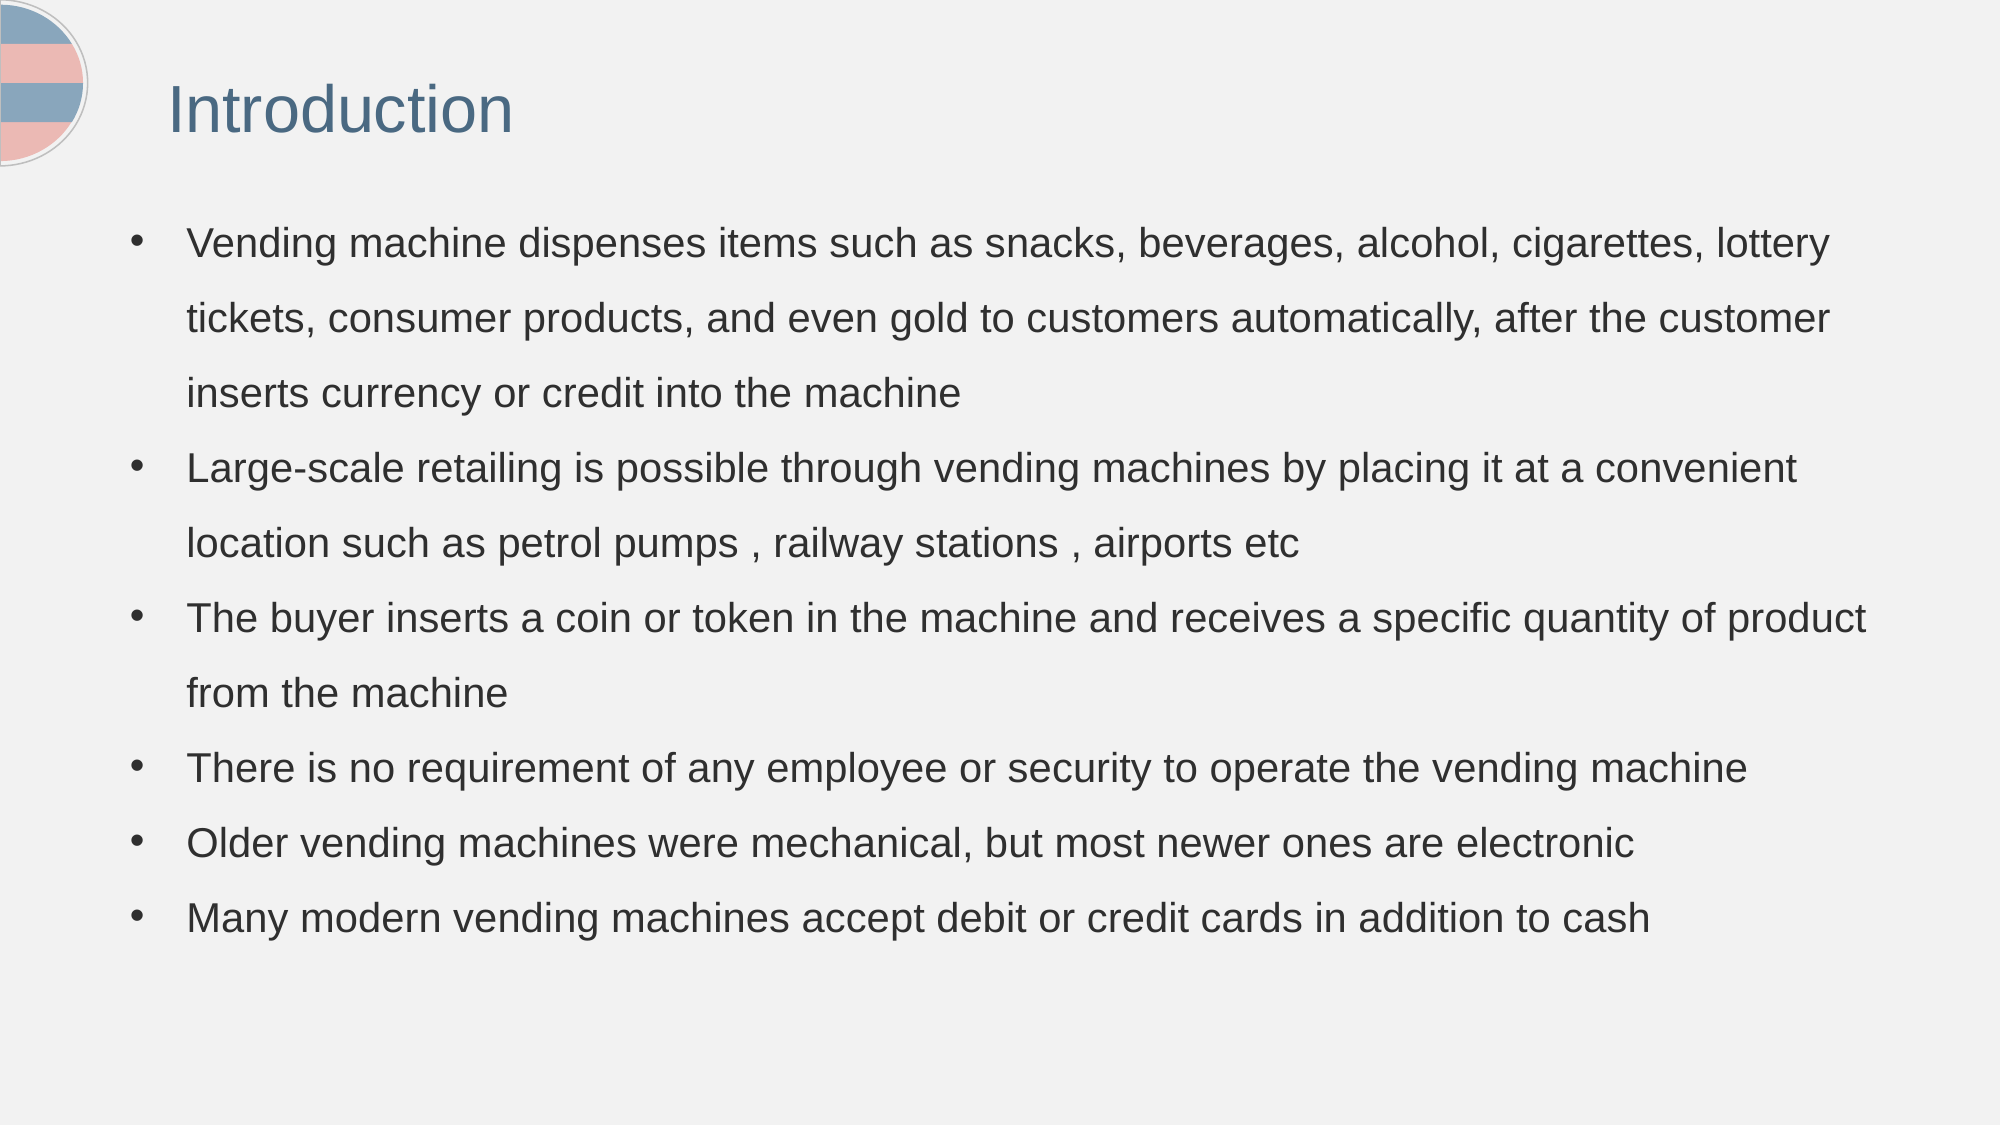

Introduction
Vending machine dispenses items such as snacks, beverages, alcohol, cigarettes, lottery tickets, consumer products, and even gold to customers automatically, after the customer inserts currency or credit into the machine
Large-scale retailing is possible through vending machines by placing it at a convenient location such as petrol pumps , railway stations , airports etc
The buyer inserts a coin or token in the machine and receives a specific quantity of product from the machine
There is no requirement of any employee or security to operate the vending machine
Older vending machines were mechanical, but most newer ones are electronic
Many modern vending machines accept debit or credit cards in addition to cash